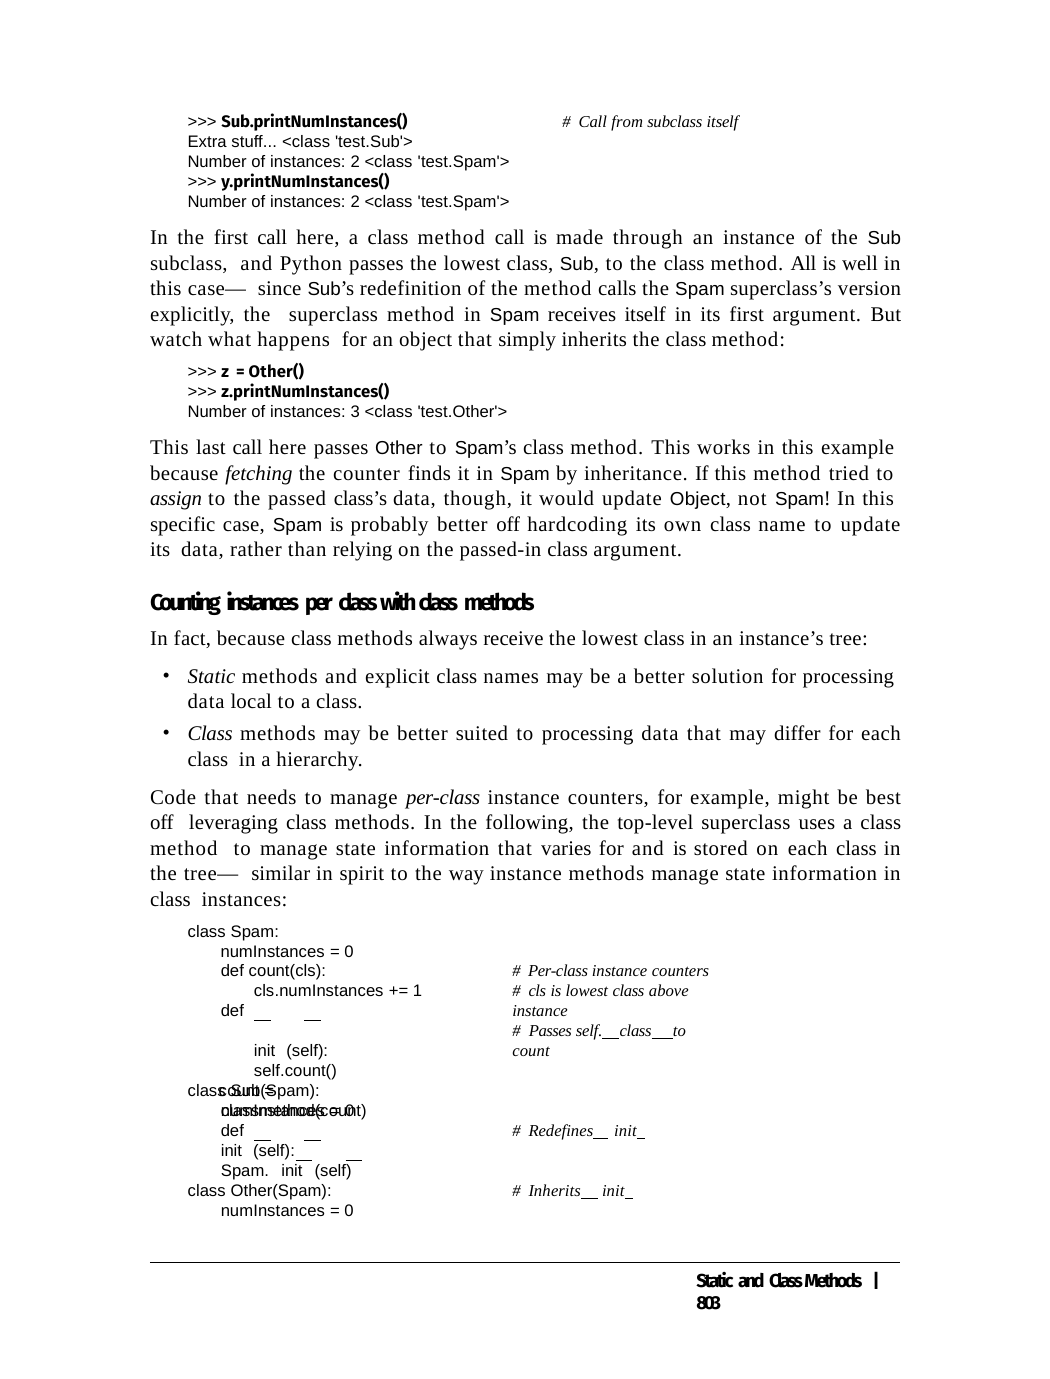

>>> Sub.printNumInstances()
Extra stuff... <class 'test.Sub'>
Number of instances: 2 <class 'test.Spam'>
>>> y.printNumInstances()
Number of instances: 2 <class 'test.Spam'>
# Call from subclass itself
In the first call here, a class method call is made through an instance of the Sub subclass,  and Python passes the lowest class, Sub, to the class method. All is well in this case—  since Sub’s redefinition of the method calls the Spam superclass’s version explicitly, the  superclass method in Spam receives itself in its first argument. But watch what happens  for an object that simply inherits the class method:
>>> z = Other()
>>> z.printNumInstances()
Number of instances: 3 <class 'test.Other'>
This last call here passes Other to Spam’s class method. This works in this example  because fetching the counter finds it in Spam by inheritance. If this method tried to  assign to the passed class’s data, though, it would update Object, not Spam! In this  specific case, Spam is probably better off hardcoding its own class name to update its  data, rather than relying on the passed-in class argument.

Counting instances per class with class methods
In fact, because class methods always receive the lowest class in an instance’s tree:
Static methods and explicit class names may be a better solution for processing  data local to a class.
Class methods may be better suited to processing data that may differ for each class  in a hierarchy.
Code that needs to manage per-class instance counters, for example, might be best off  leveraging class methods. In the following, the top-level superclass uses a class method  to manage state information that varies for and is stored on each class in the tree—  similar in spirit to the way instance methods manage state information in class  instances:
class Spam:
numInstances = 0
def count(cls):  cls.numInstances += 1
def		init (self):  self.count()
count = classmethod(count)
# Per-class instance counters
# cls is lowest class above instance
# Passes self.    class     to count

class Sub(Spam):  numInstances = 0  def	init (self):
Spam. init (self)
# Redefines  init

class Other(Spam):  numInstances = 0
# Inherits    init

Static and Class Methods  |  803